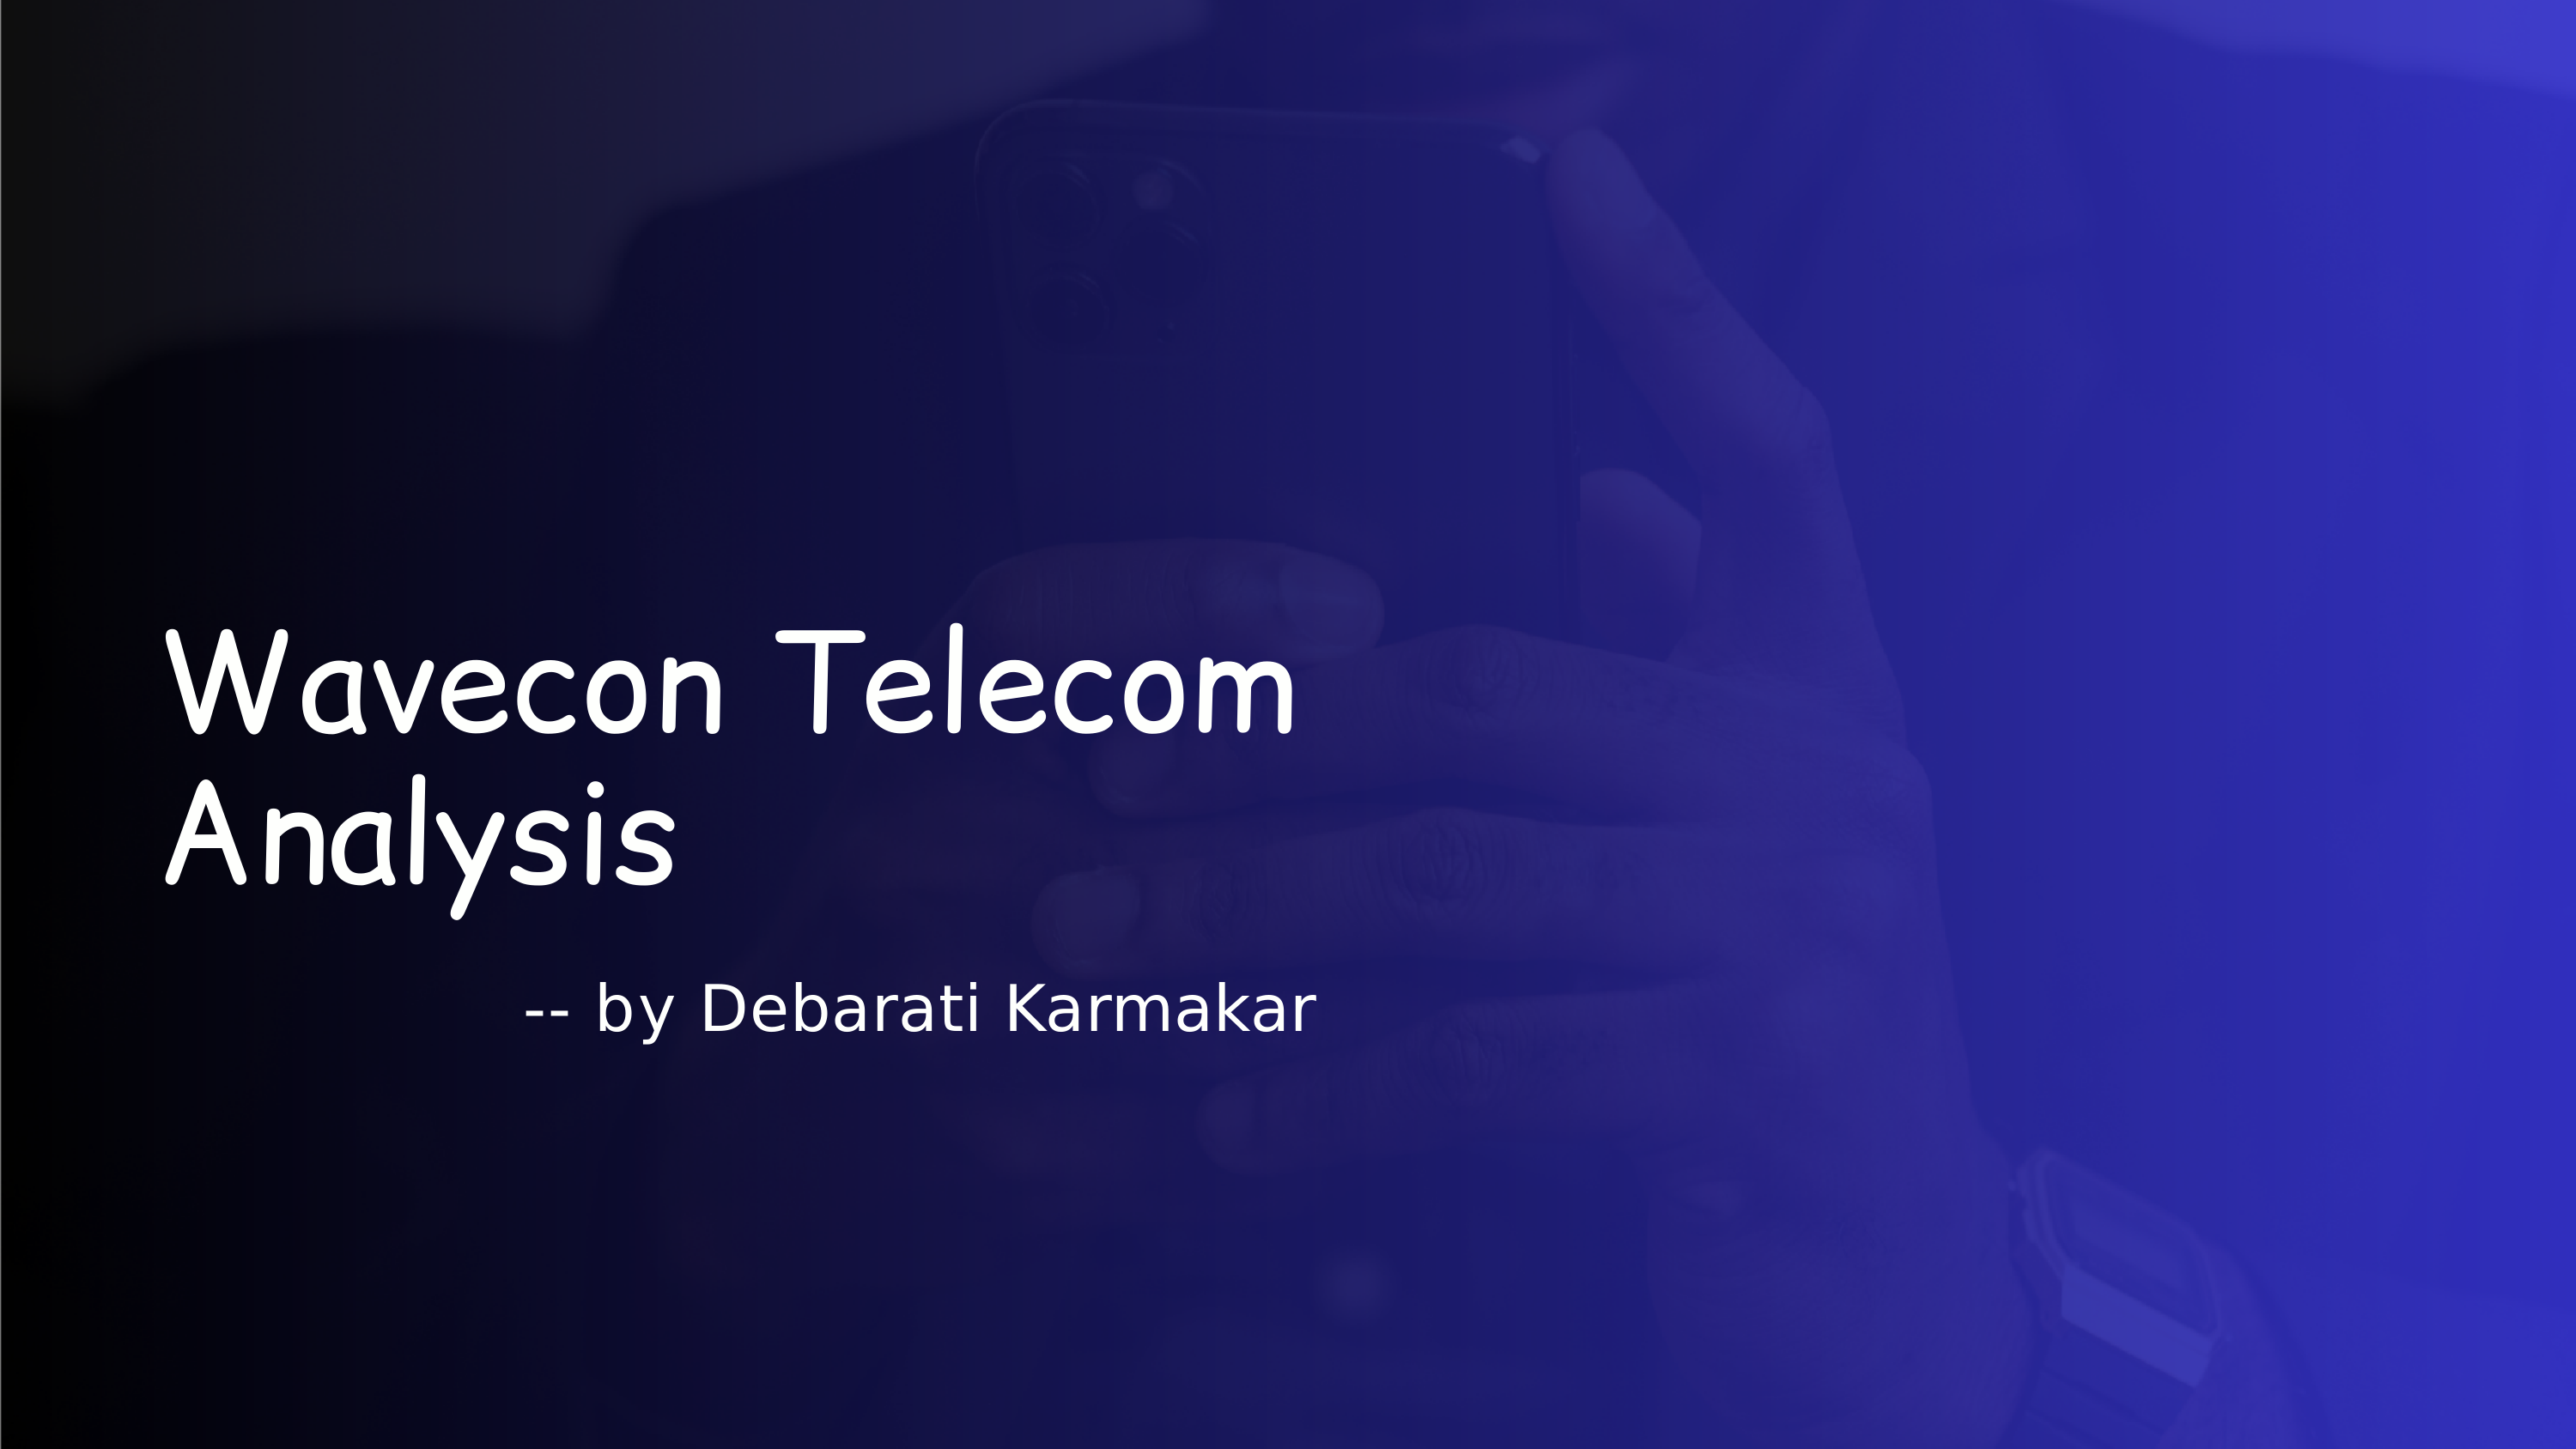

Wavecon Telecom  Analysis
-- by Debarati Karmakar